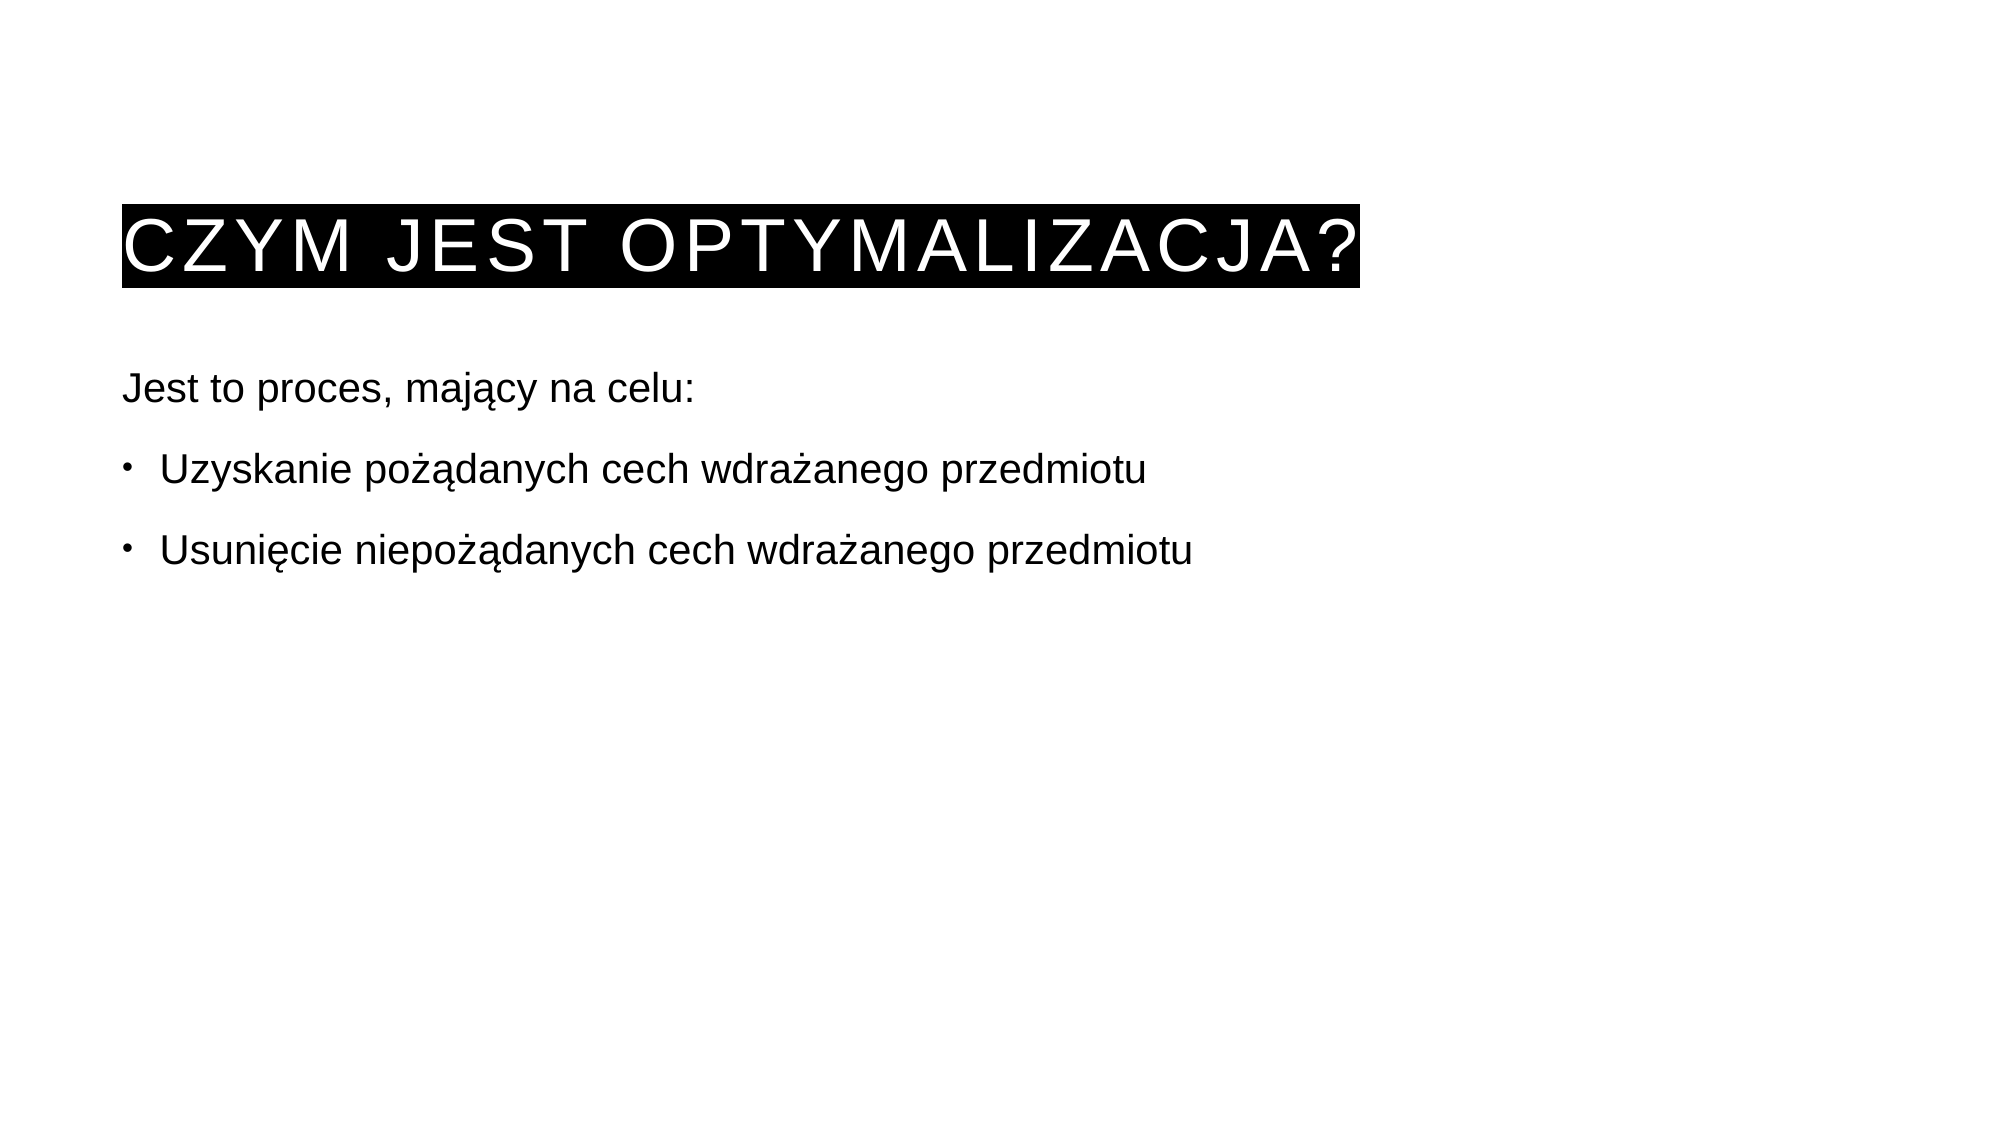

# Czym jest optymalizacja?
Jest to proces, mający na celu:
Uzyskanie pożądanych cech wdrażanego przedmiotu
Usunięcie niepożądanych cech wdrażanego przedmiotu